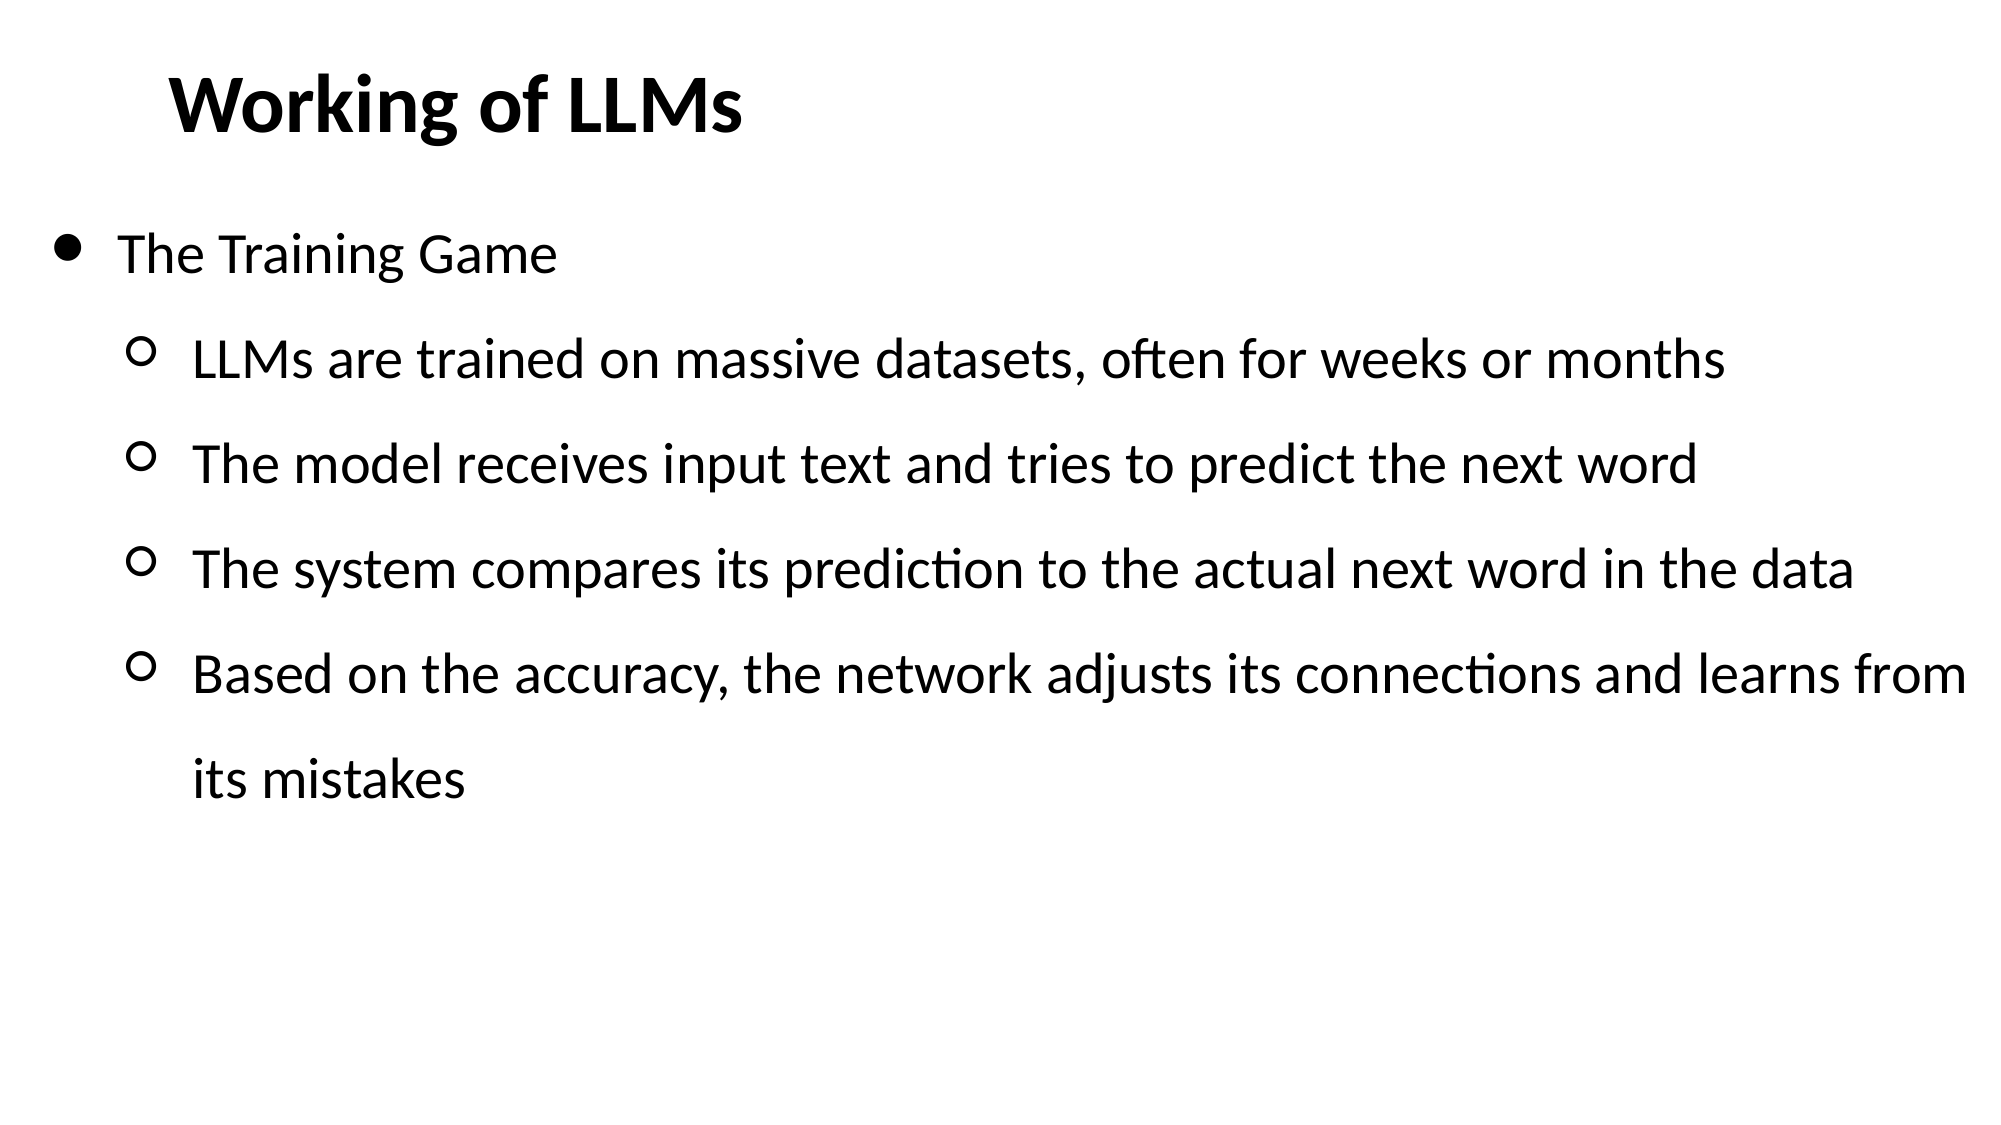

Working of LLMs
The Training Game
LLMs are trained on massive datasets, often for weeks or months
The model receives input text and tries to predict the next word
The system compares its prediction to the actual next word in the data
Based on the accuracy, the network adjusts its connections and learns from its mistakes